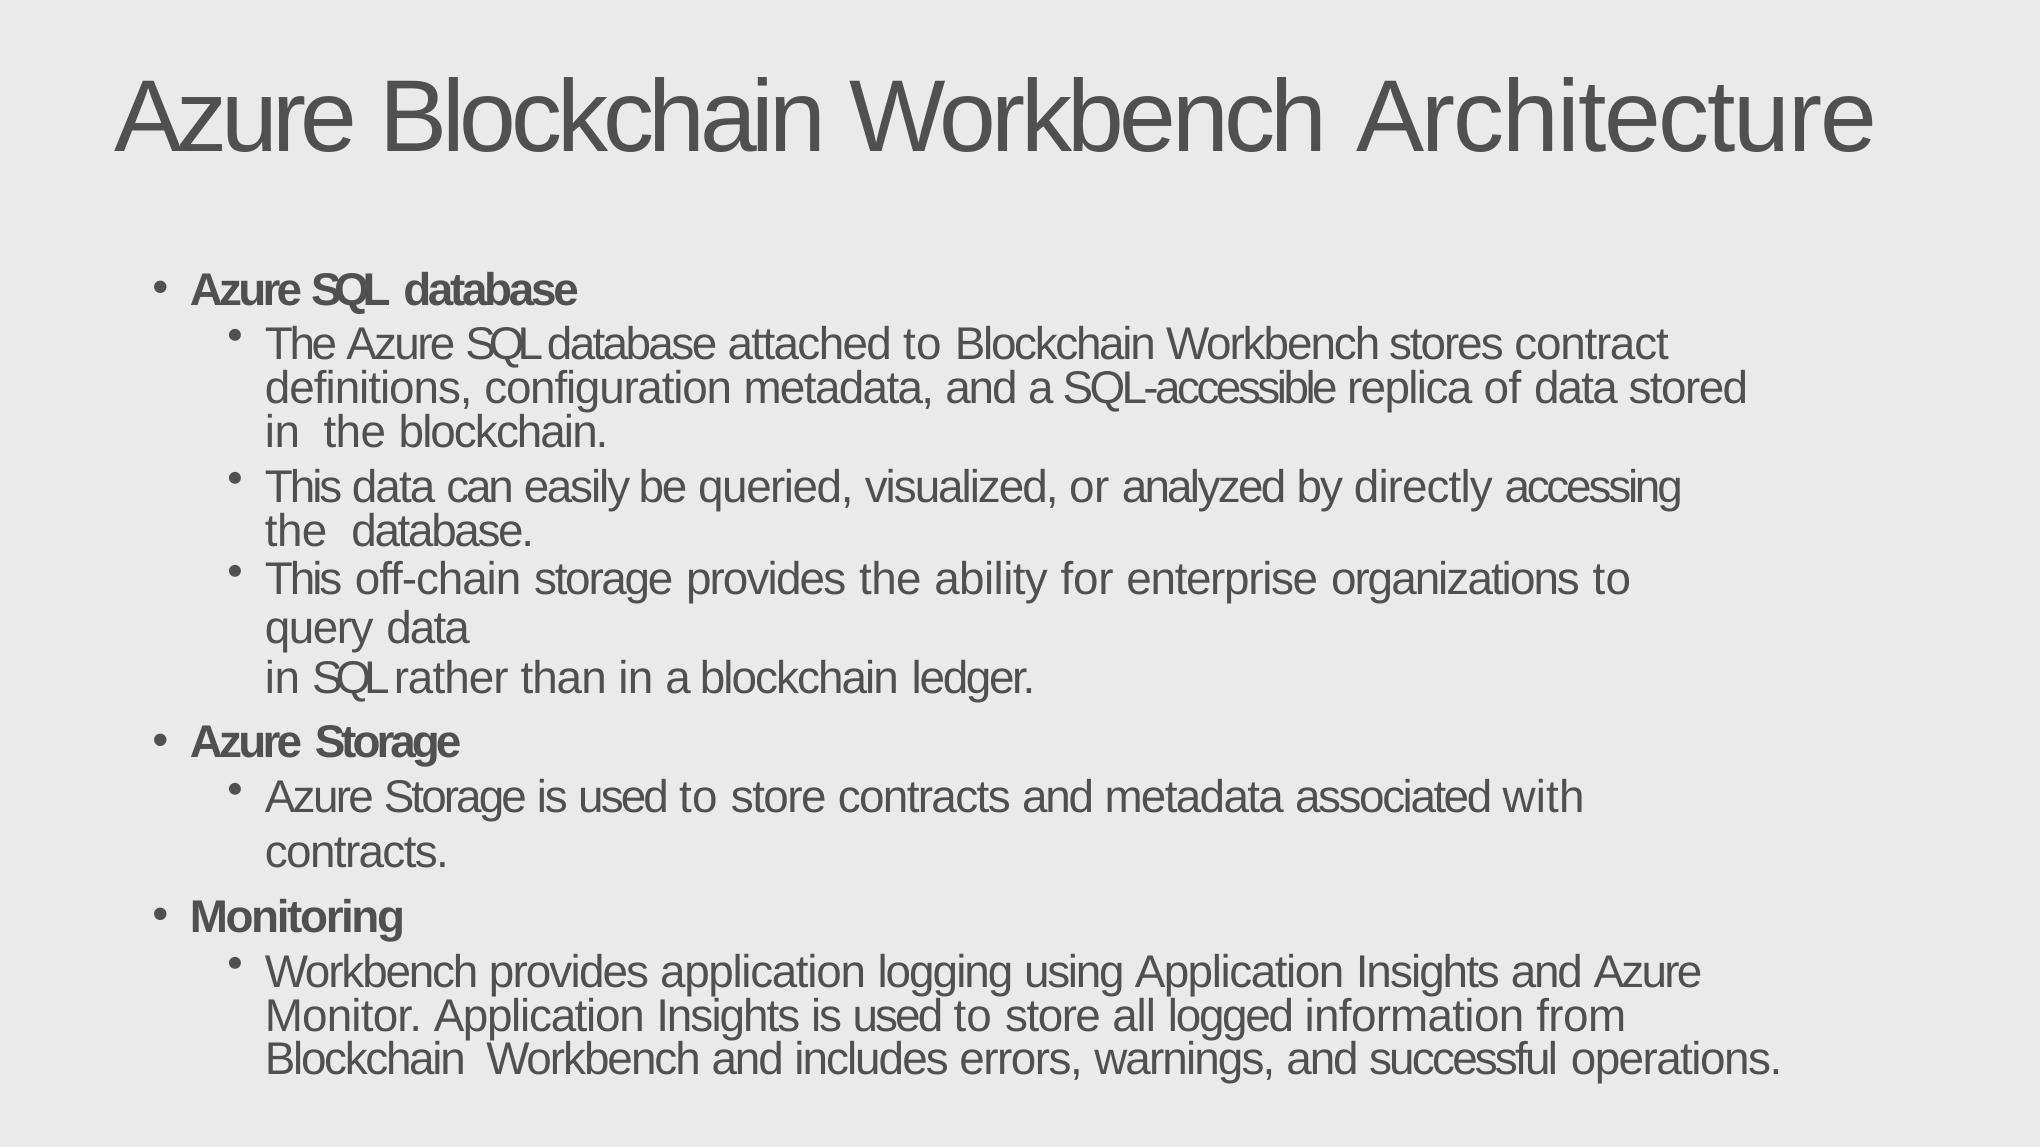

# Azure Blockchain Workbench Architecture
Azure SQL database
The Azure SQL database attached to Blockchain Workbench stores contract  definitions, configuration metadata, and a SQL-accessible replica of data stored in  the blockchain.
This data can easily be queried, visualized, or analyzed by directly accessing the  database.
This off-chain storage provides the ability for enterprise organizations to query data
in SQL rather than in a blockchain ledger.
Azure Storage
Azure Storage is used to store contracts and metadata associated with contracts.
Monitoring
Workbench provides application logging using Application Insights and Azure  Monitor. Application Insights is used to store all logged information from Blockchain  Workbench and includes errors, warnings, and successful operations.